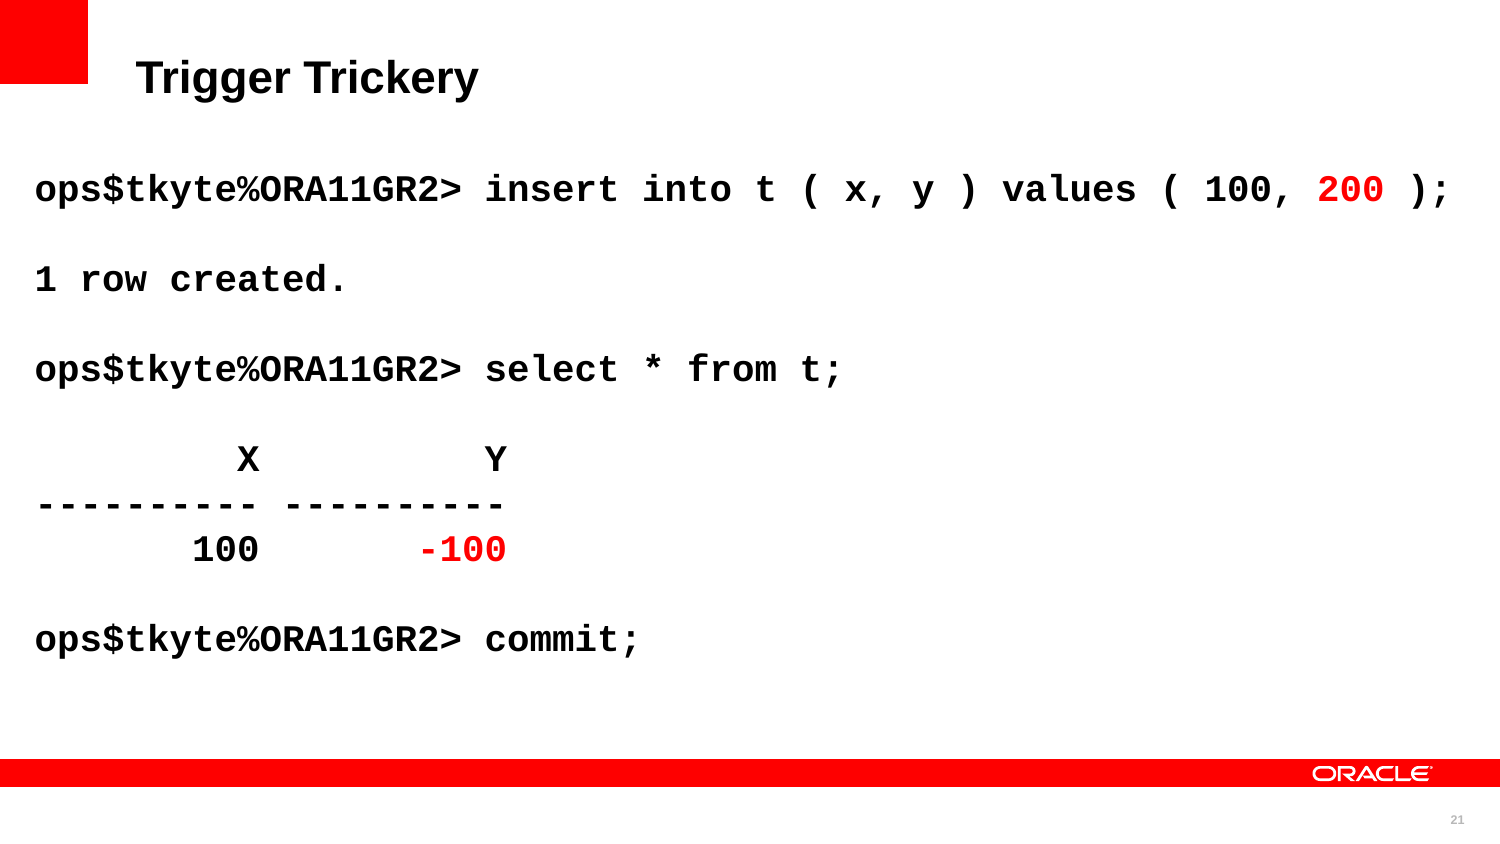

Trigger Trickery
ops$tkyte%ORA11GR2> insert into t ( x, y ) values ( 100, 200 );

1 row created.

ops$tkyte%ORA11GR2> select * from t;

         X          Y
---------- ----------
       100       -100

ops$tkyte%ORA11GR2> commit;